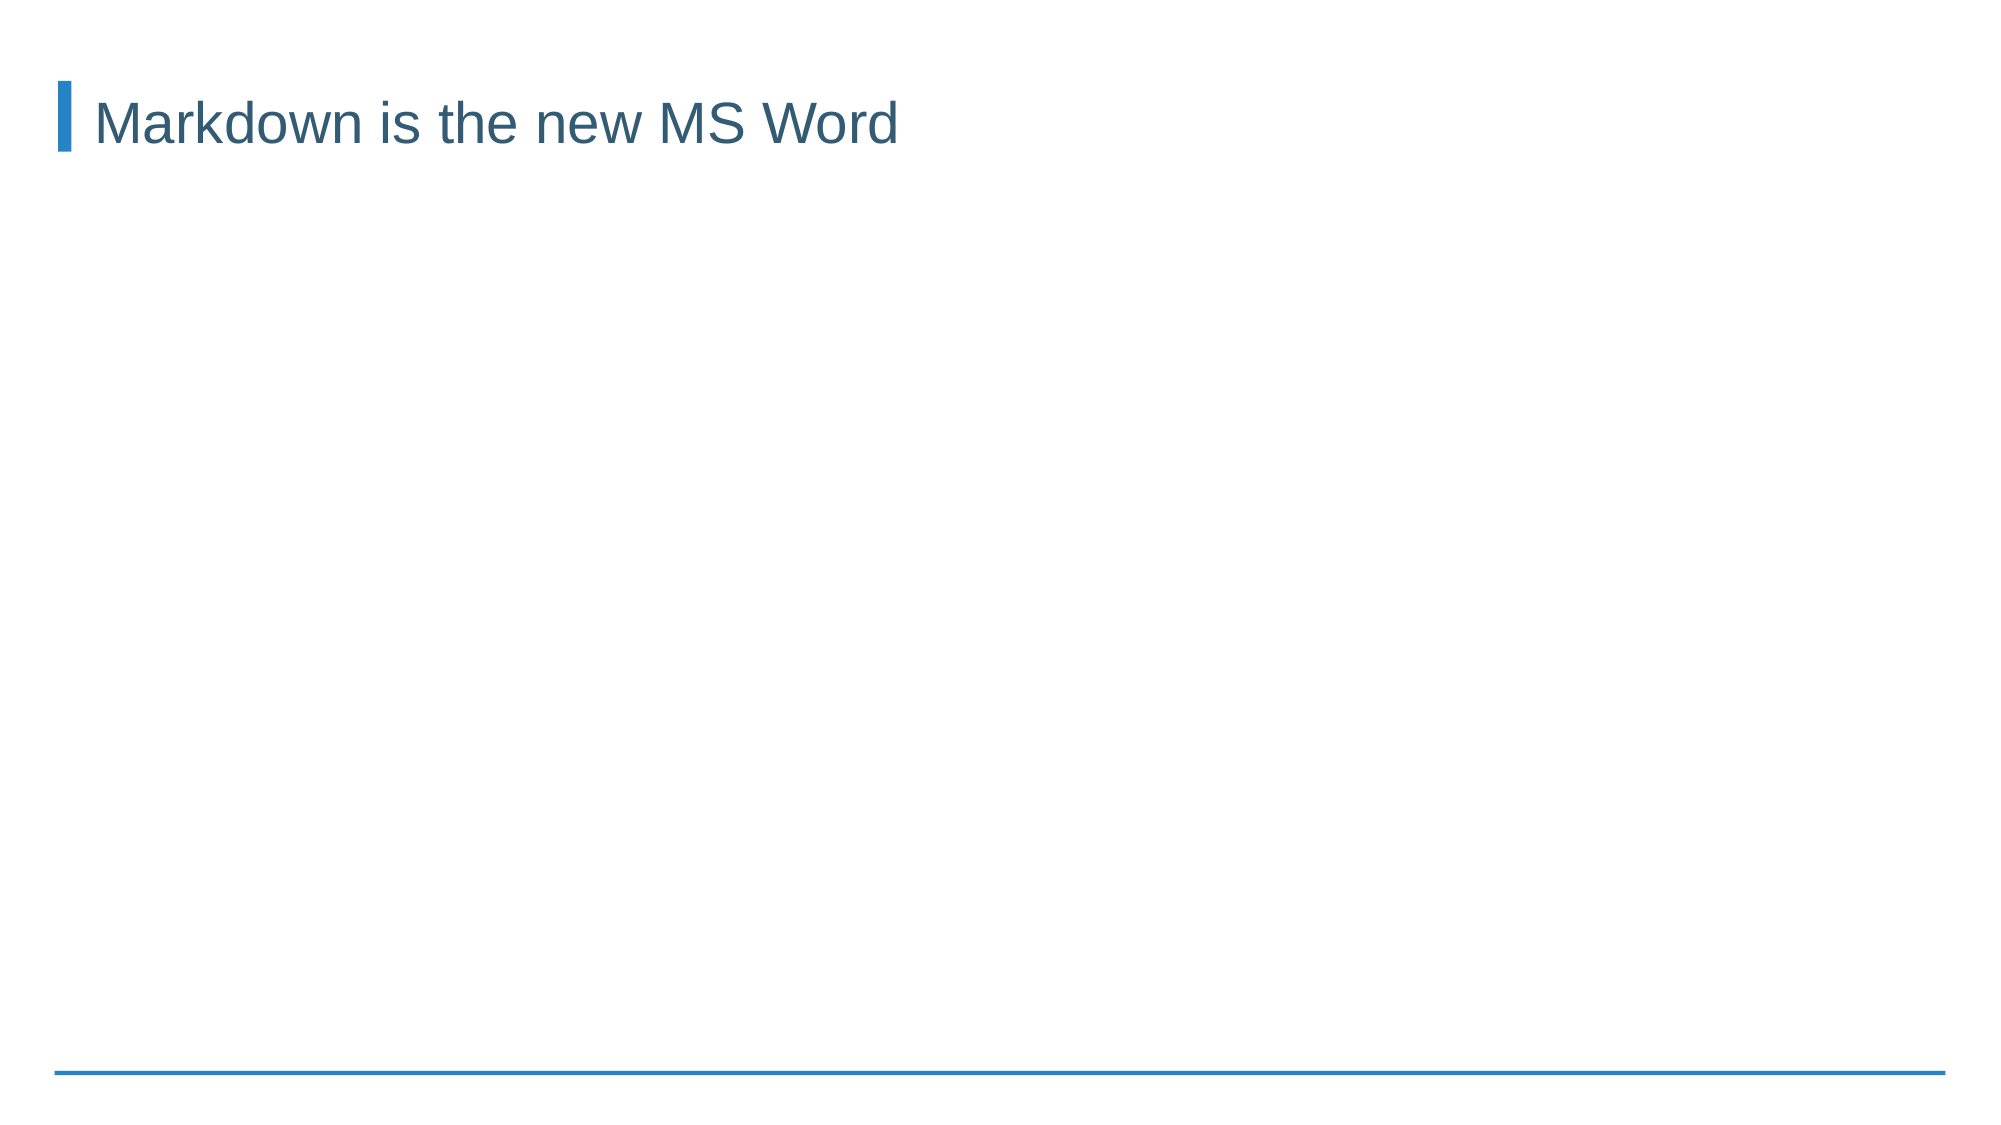

# Markdown is the new MS Word